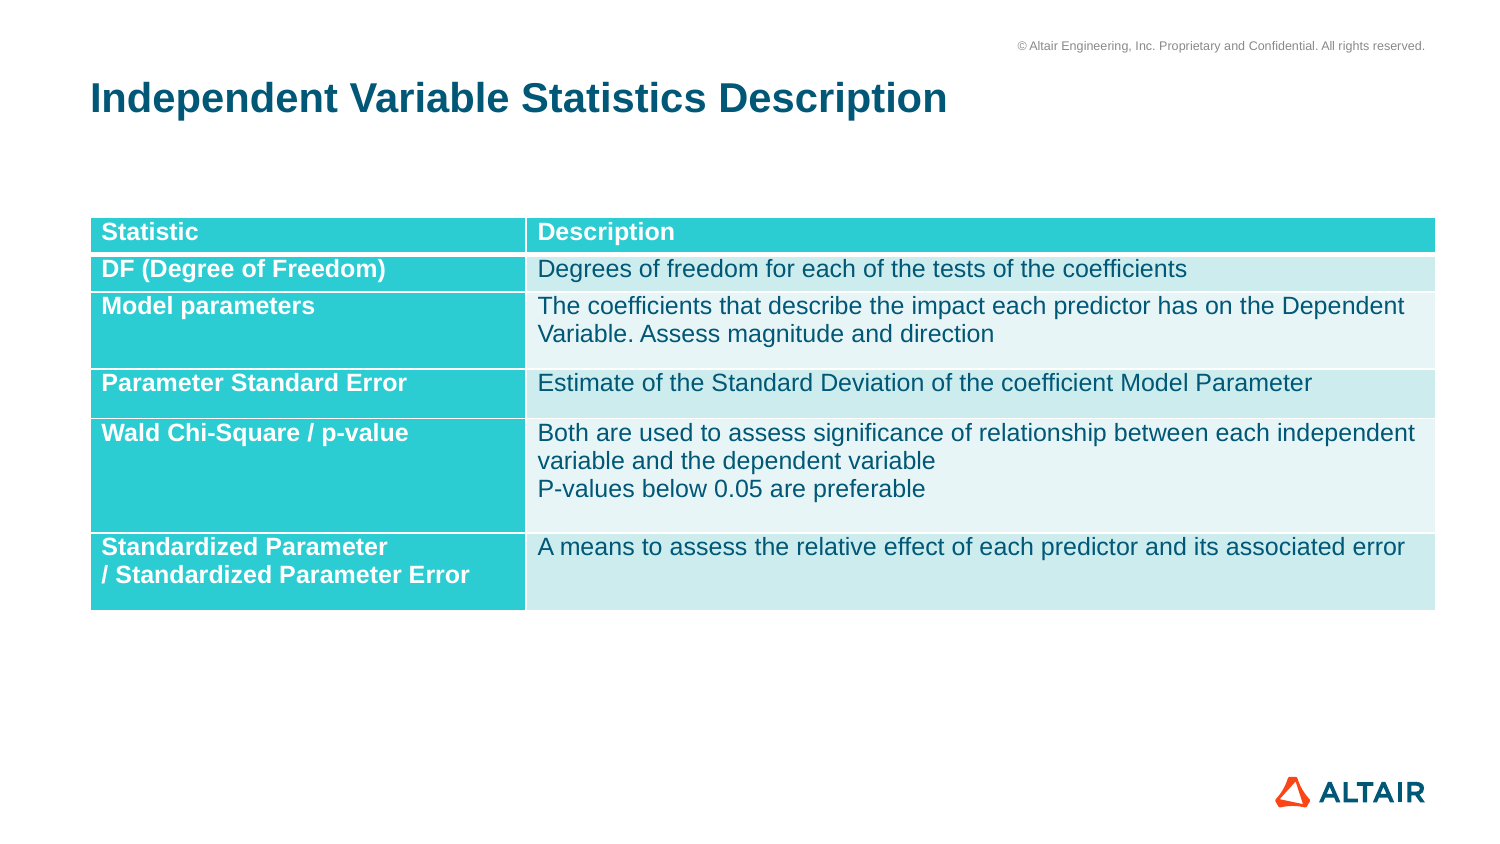

# Independent Variable Statistics Description
| Statistic | Description |
| --- | --- |
| DF (Degree of Freedom) | Degrees of freedom for each of the tests of the coefficients |
| Model parameters | The coefficients that describe the impact each predictor has on the Dependent Variable. Assess magnitude and direction |
| Parameter Standard Error | Estimate of the Standard Deviation of the coefficient Model Parameter |
| Wald Chi-Square / p-value | Both are used to assess significance of relationship between each independent variable and the dependent variable P-values below 0.05 are preferable |
| Standardized Parameter / Standardized Parameter Error | A means to assess the relative effect of each predictor and its associated error |